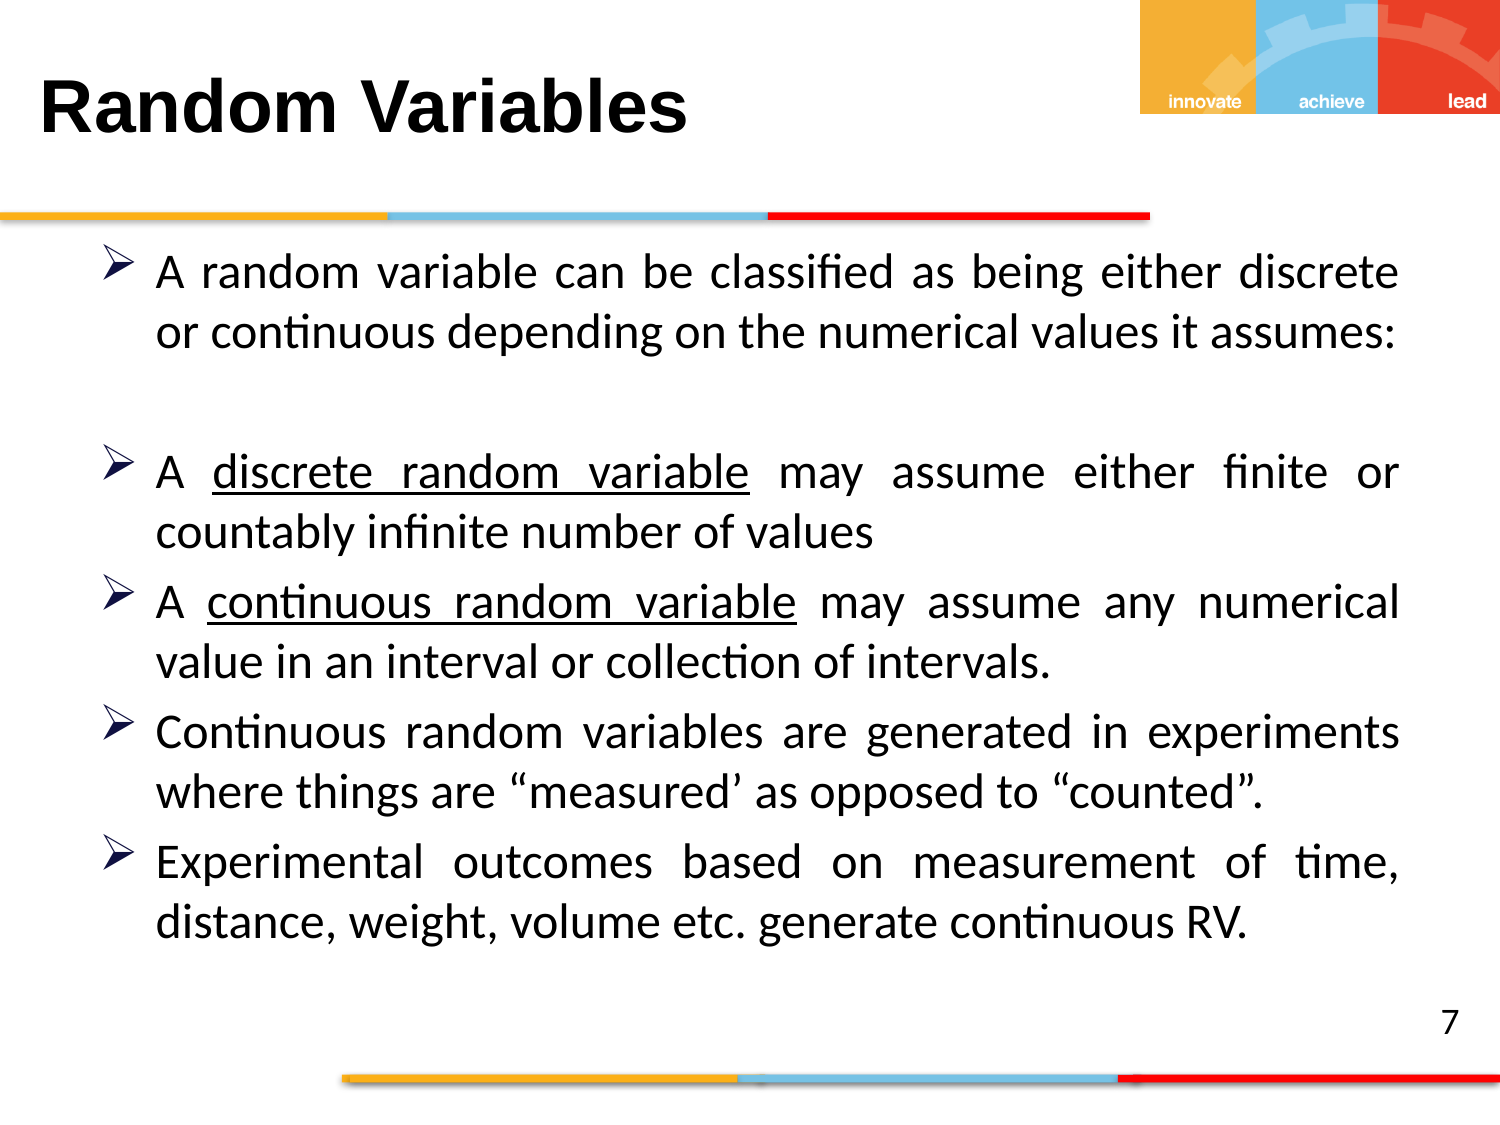

Random Variables
A random variable can be classified as being either discrete or continuous depending on the numerical values it assumes:

A discrete random variable may assume either finite or countably infinite number of values
A continuous random variable may assume any numerical value in an interval or collection of intervals.
Continuous random variables are generated in experiments where things are “measured’ as opposed to “counted”.
Experimental outcomes based on measurement of time, distance, weight, volume etc. generate continuous RV.
7